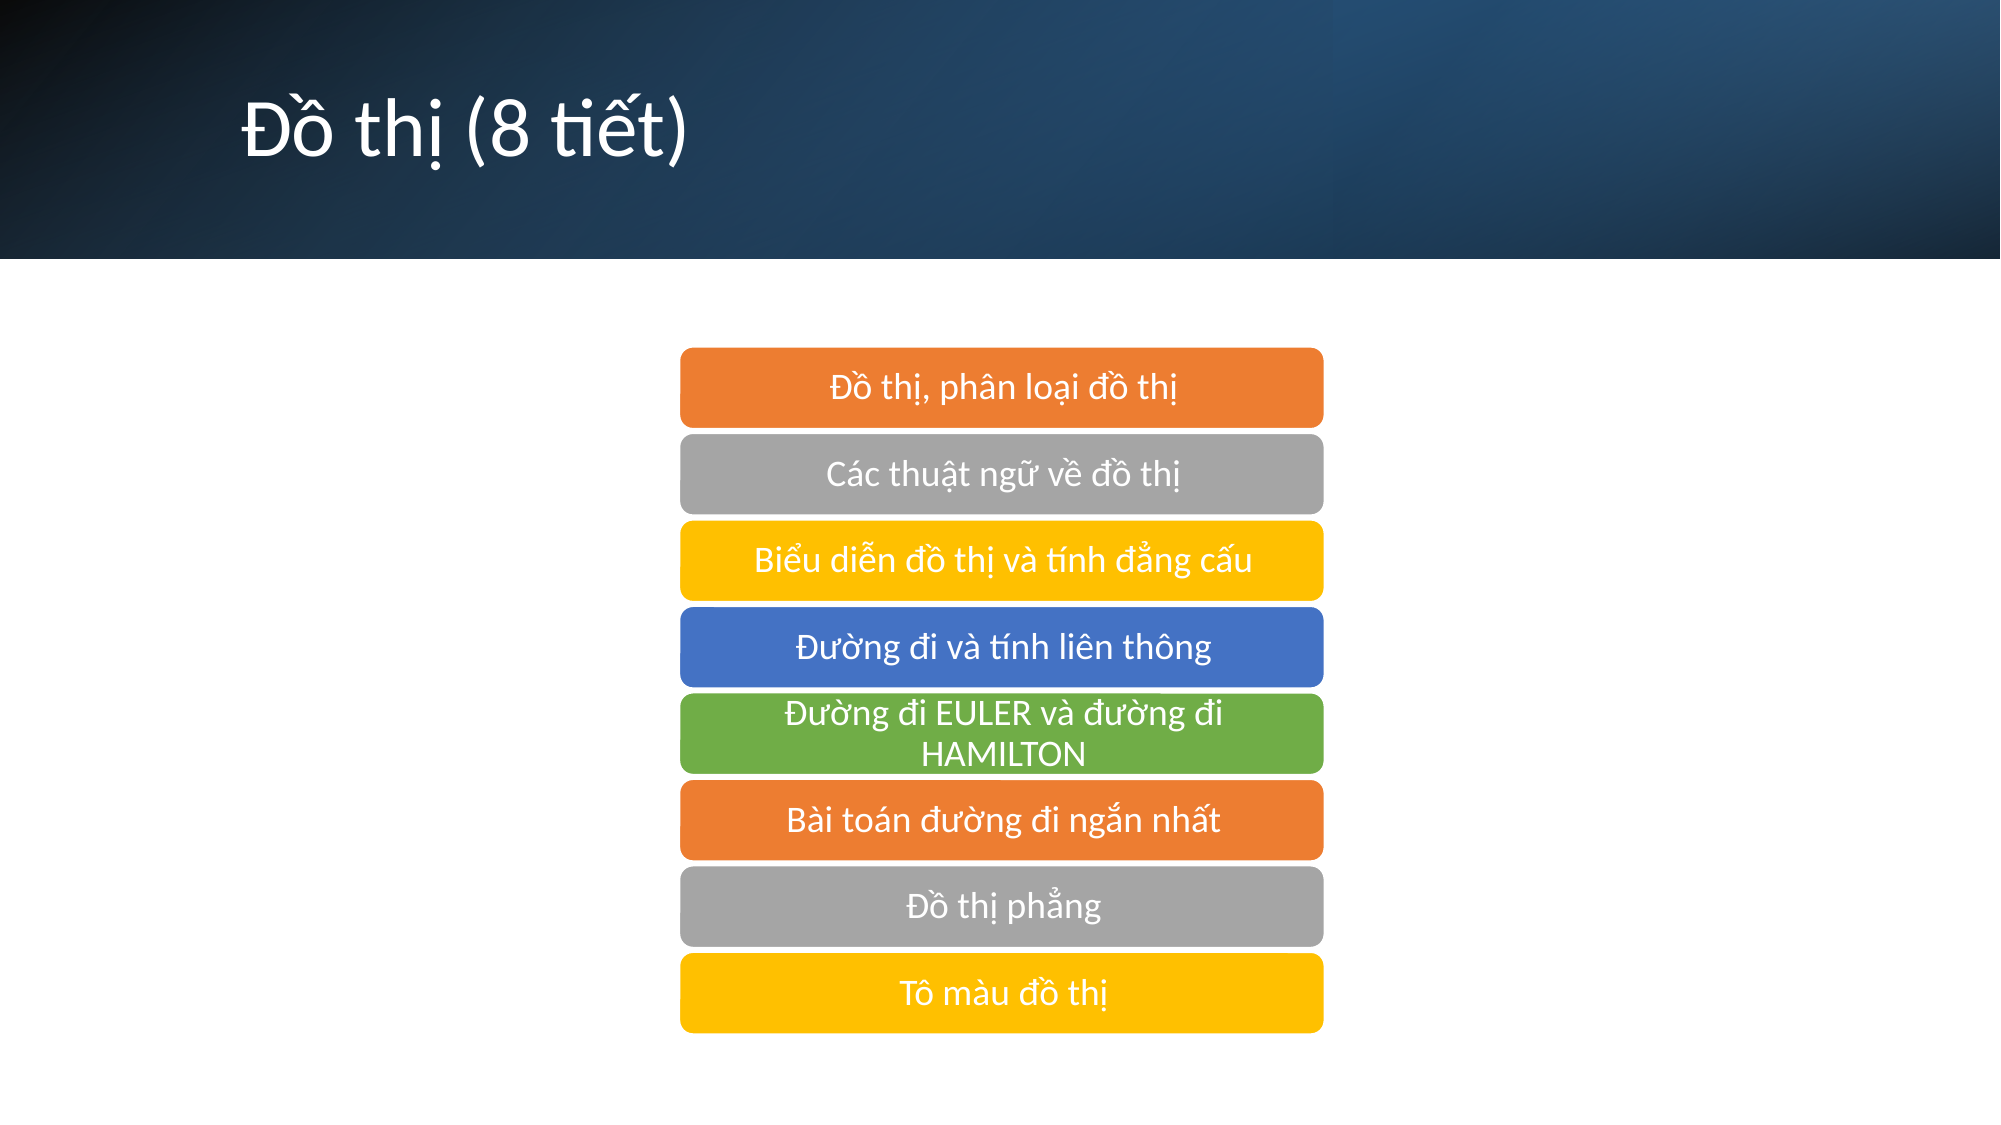

# Đồ thị (8 tiết)
Đồ thị, phân loại đồ thị
Các thuật ngữ về đồ thị
Biểu diễn đồ thị và tính đẳng cấu
Đường đi và tính liên thông
Đường đi EULER và đường đi HAMILTON
Bài toán đường đi ngắn nhất
Đồ thị phẳng
Tô màu đồ thị